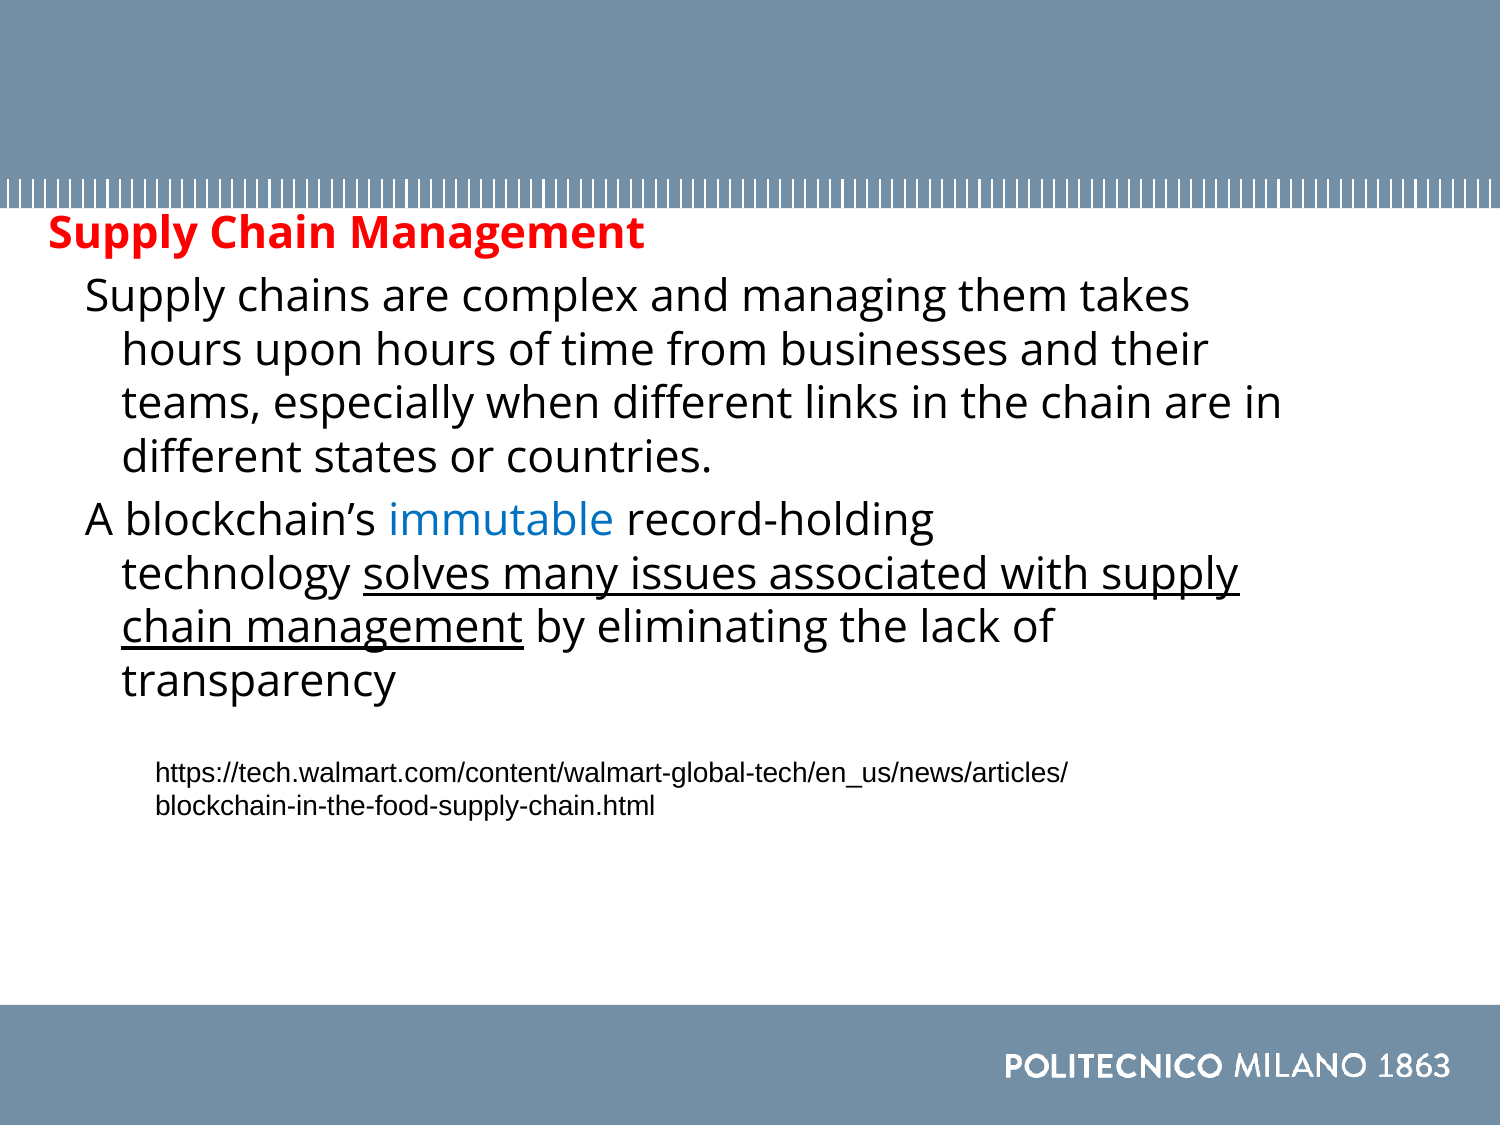

Supply Chain Management
Supply chains are complex and managing them takes hours upon hours of time from businesses and their teams, especially when different links in the chain are in different states or countries.
A blockchain’s immutable record-holding technology solves many issues associated with supply chain management by eliminating the lack of transparency

https://tech.walmart.com/content/walmart-global-tech/en_us/news/articles/blockchain-in-the-food-supply-chain.html